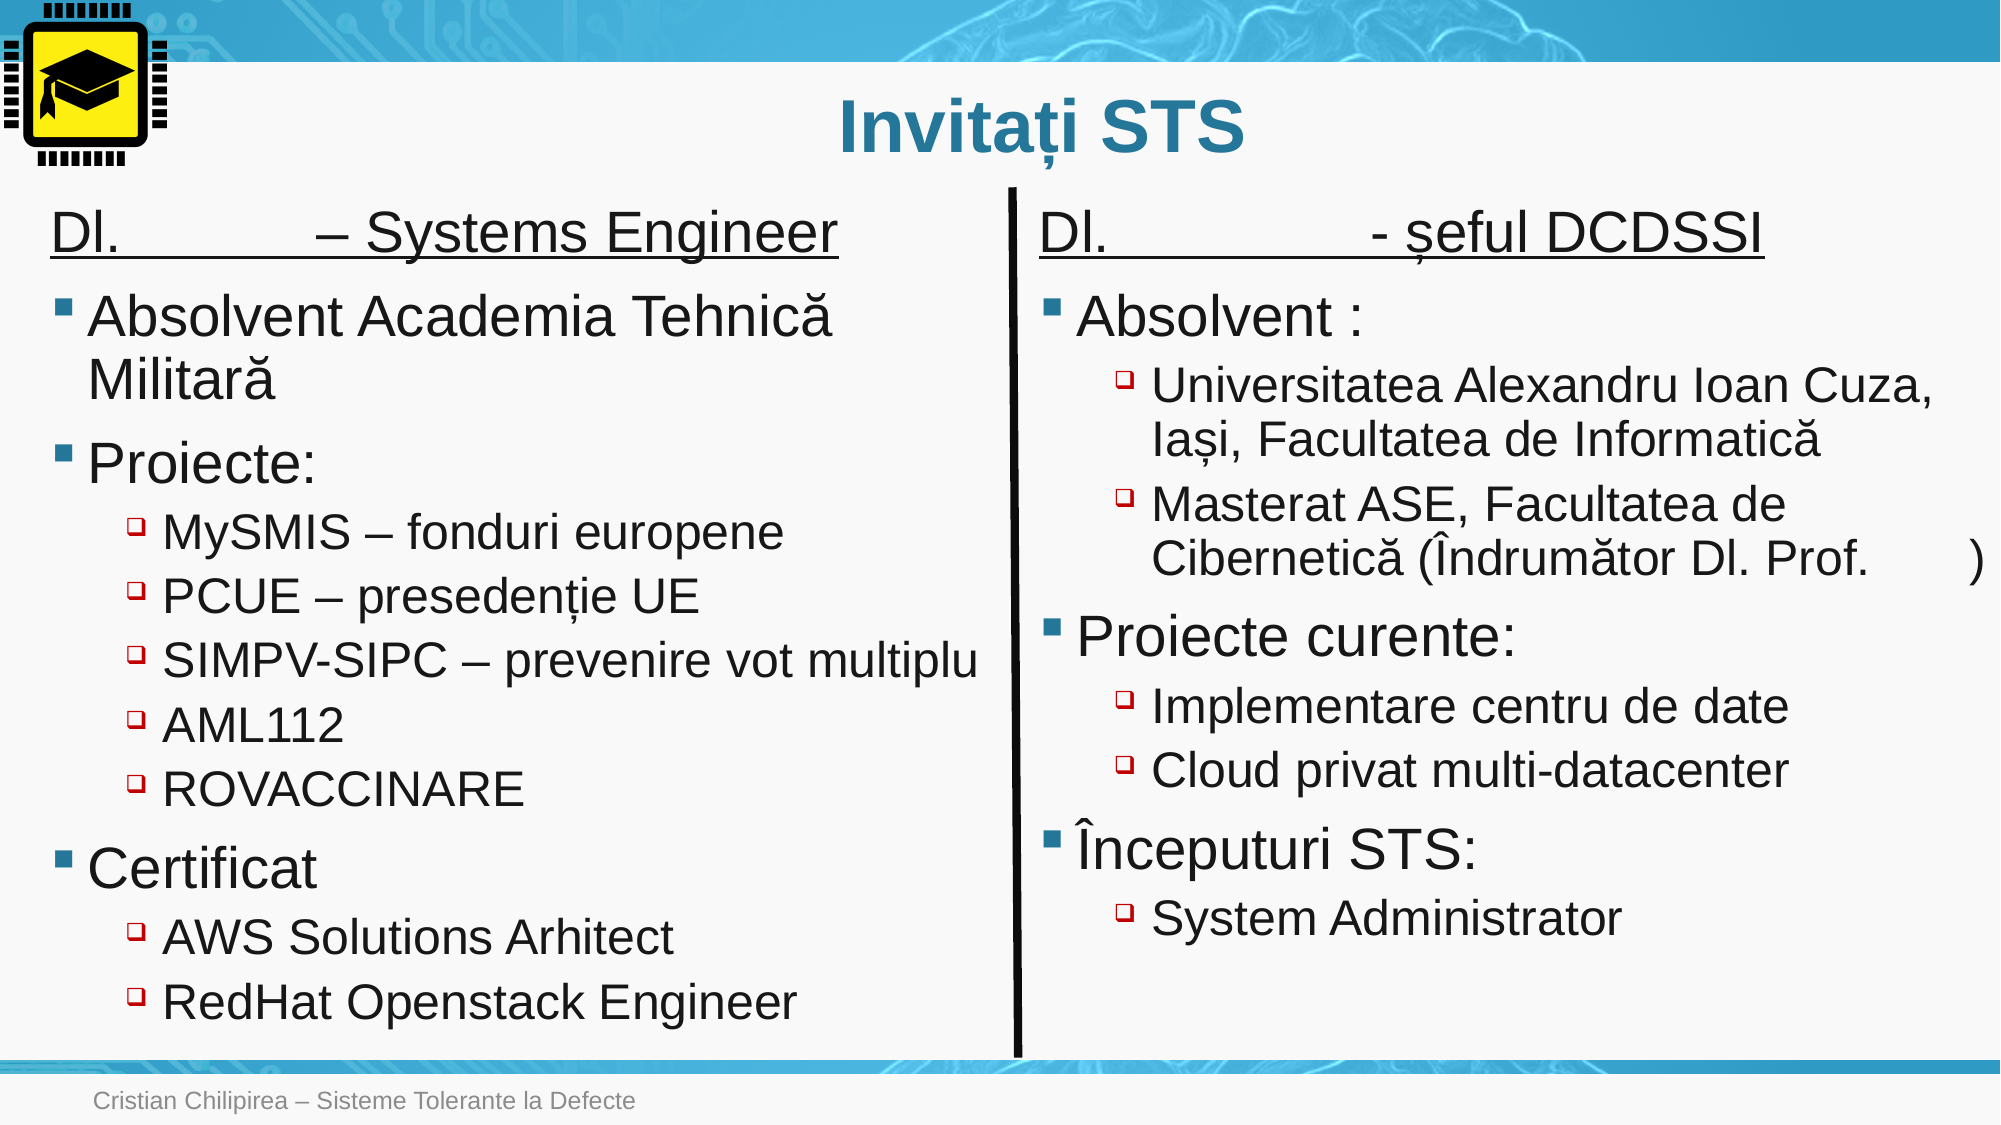

# Invitați STS
Dl.                - șeful DCDSSI
Absolvent :
Universitatea Alexandru Ioan Cuza, Iași, Facultatea de Informatică
Masterat ASE, Facultatea de Cibernetică (Îndrumător Dl. Prof.       )
Proiecte curente:
Implementare centru de date
Cloud privat multi-datacenter
Începuturi STS:
System Administrator
Dl.            – Systems Engineer
Absolvent Academia Tehnică Militară
Proiecte:
MySMIS – fonduri europene
PCUE – presedenție UE
SIMPV-SIPC – prevenire vot multiplu
AML112
ROVACCINARE
Certificat
AWS Solutions Arhitect
RedHat Openstack Engineer
Cristian Chilipirea – Sisteme Tolerante la Defecte